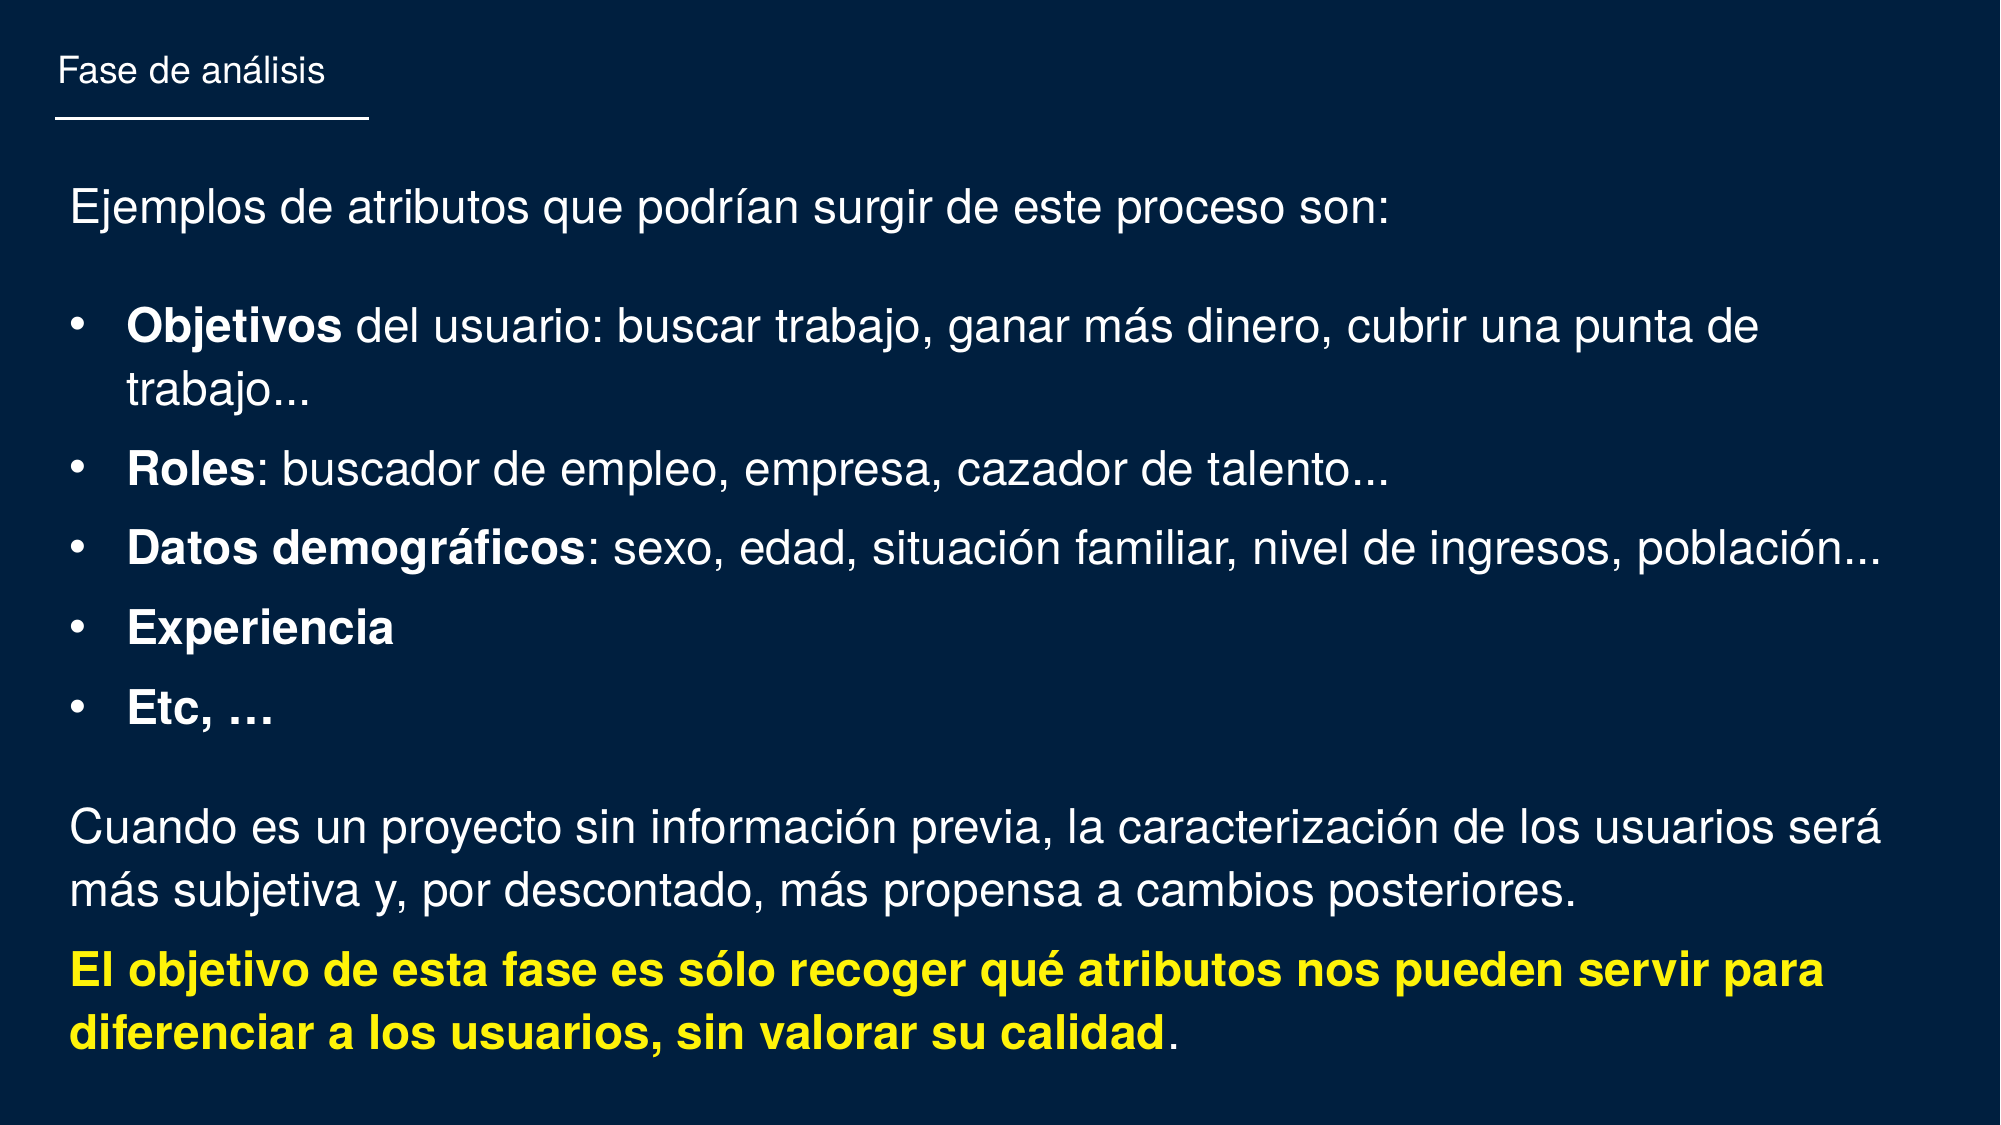

Fase de análisis
Ejemplos de atributos que podrían surgir de este proceso son:

Objetivos del usuario: buscar trabajo, ganar más dinero, cubrir una punta de trabajo...
Roles: buscador de empleo, empresa, cazador de talento...
Datos demográficos: sexo, edad, situación familiar, nivel de ingresos, población...
Experiencia
Etc, …

Cuando es un proyecto sin información previa, la caracterización de los usuarios será más subjetiva y, por descontado, más propensa a cambios posteriores.
El objetivo de esta fase es sólo recoger qué atributos nos pueden servir para diferenciar a los usuarios, sin valorar su calidad.